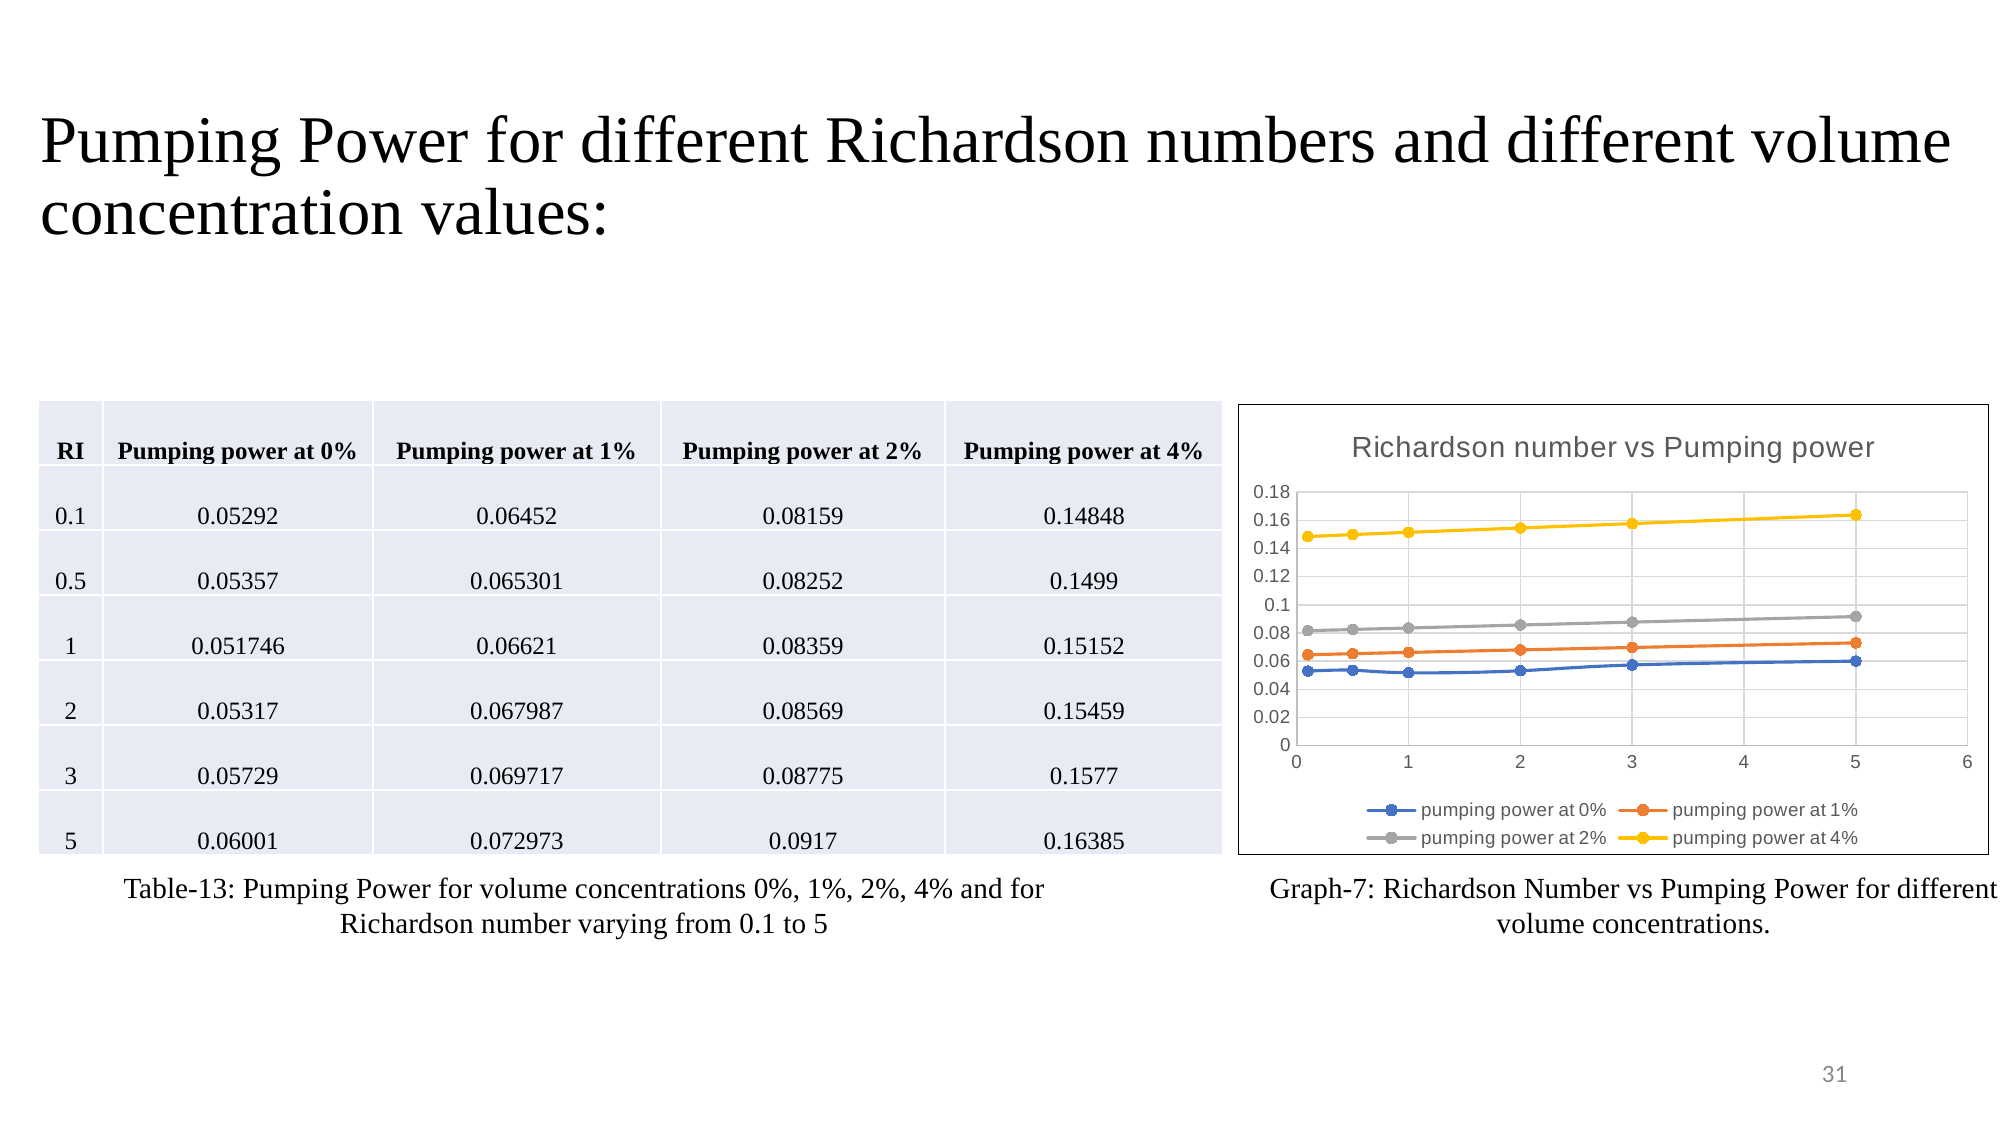

# Pumping Power for different Richardson numbers and different volume concentration values:
| RI | Pumping power at 0% | Pumping power at 1% | Pumping power at 2% | Pumping power at 4% |
| --- | --- | --- | --- | --- |
| 0.1 | 0.05292 | 0.06452 | 0.08159 | 0.14848 |
| 0.5 | 0.05357 | 0.065301 | 0.08252 | 0.1499 |
| 1 | 0.051746 | 0.06621 | 0.08359 | 0.15152 |
| 2 | 0.05317 | 0.067987 | 0.08569 | 0.15459 |
| 3 | 0.05729 | 0.069717 | 0.08775 | 0.1577 |
| 5 | 0.06001 | 0.072973 | 0.0917 | 0.16385 |

### Chart: Richardson number vs Pumping power

| Category | pumping power at 0% | pumping power at 1% | pumping power at 2% | pumping power at 4% |
|---|---|---|---|---|
Table-13: Pumping Power for volume concentrations 0%, 1%, 2%, 4% and for Richardson number varying from 0.1 to 5
Graph-7: Richardson Number vs Pumping Power for different volume concentrations.
31